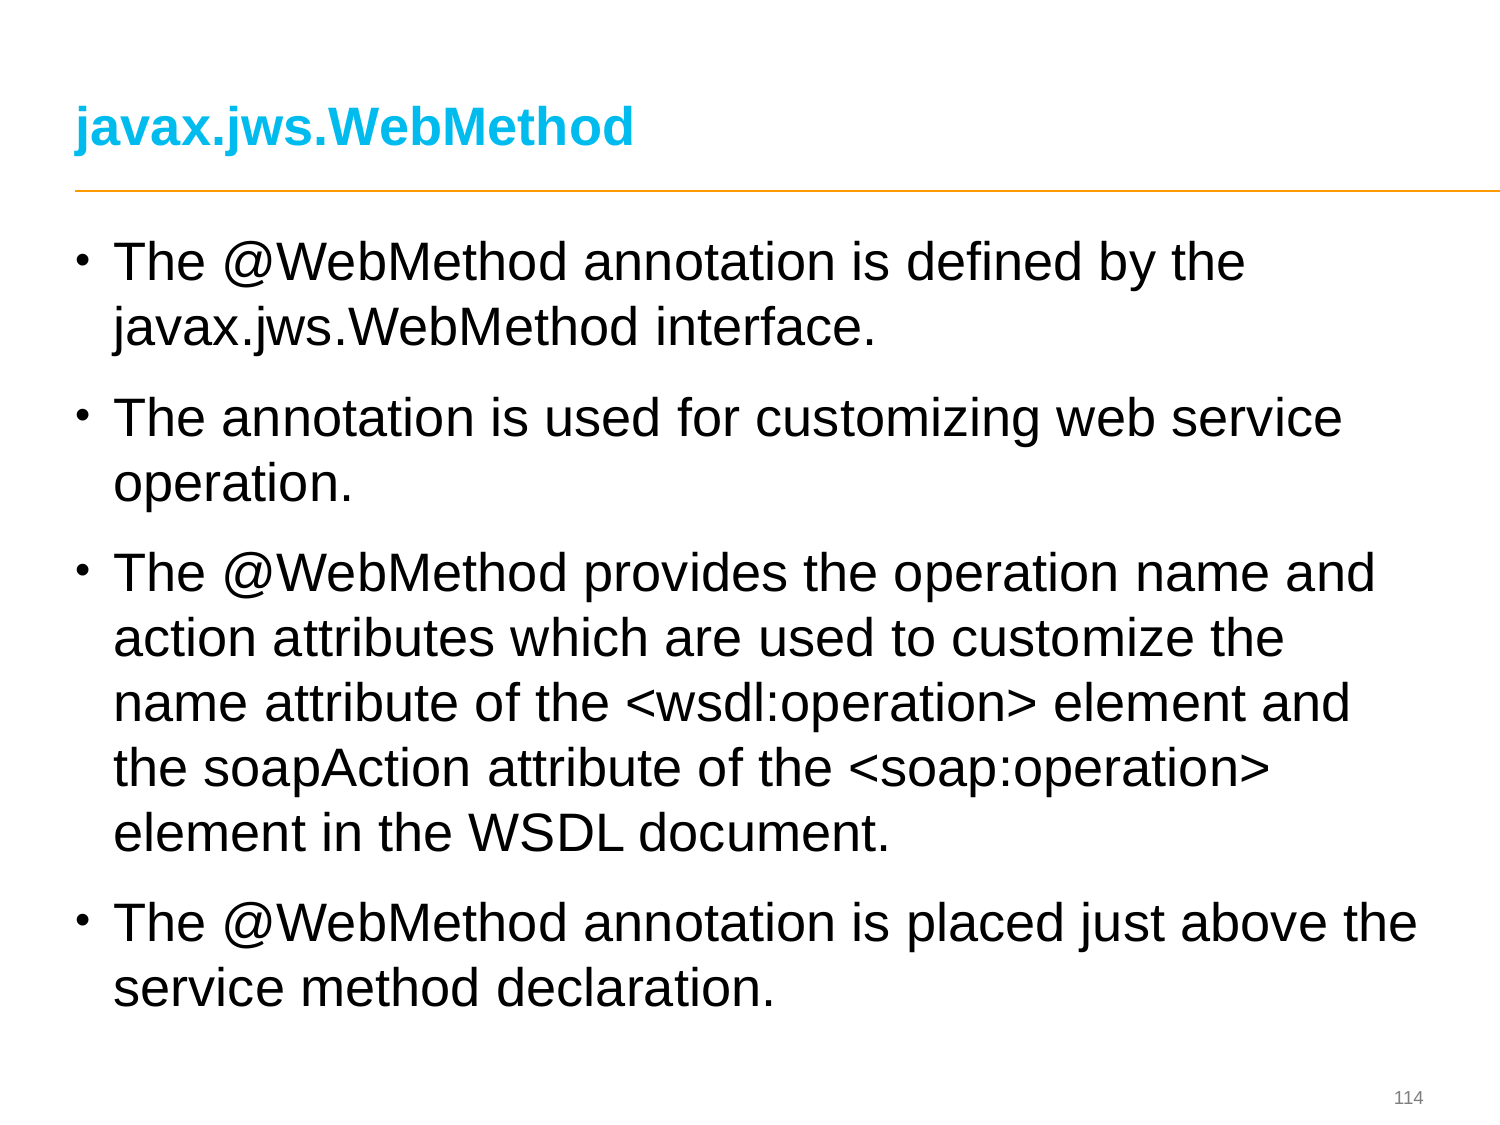

# javax.jws.WebMethod
The @WebMethod annotation is defined by the javax.jws.WebMethod interface.
The annotation is used for customizing web service operation.
The @WebMethod provides the operation name and action attributes which are used to customize the name attribute of the <wsdl:operation> element and the soapAction attribute of the <soap:operation> element in the WSDL document.
The @WebMethod annotation is placed just above the service method declaration.